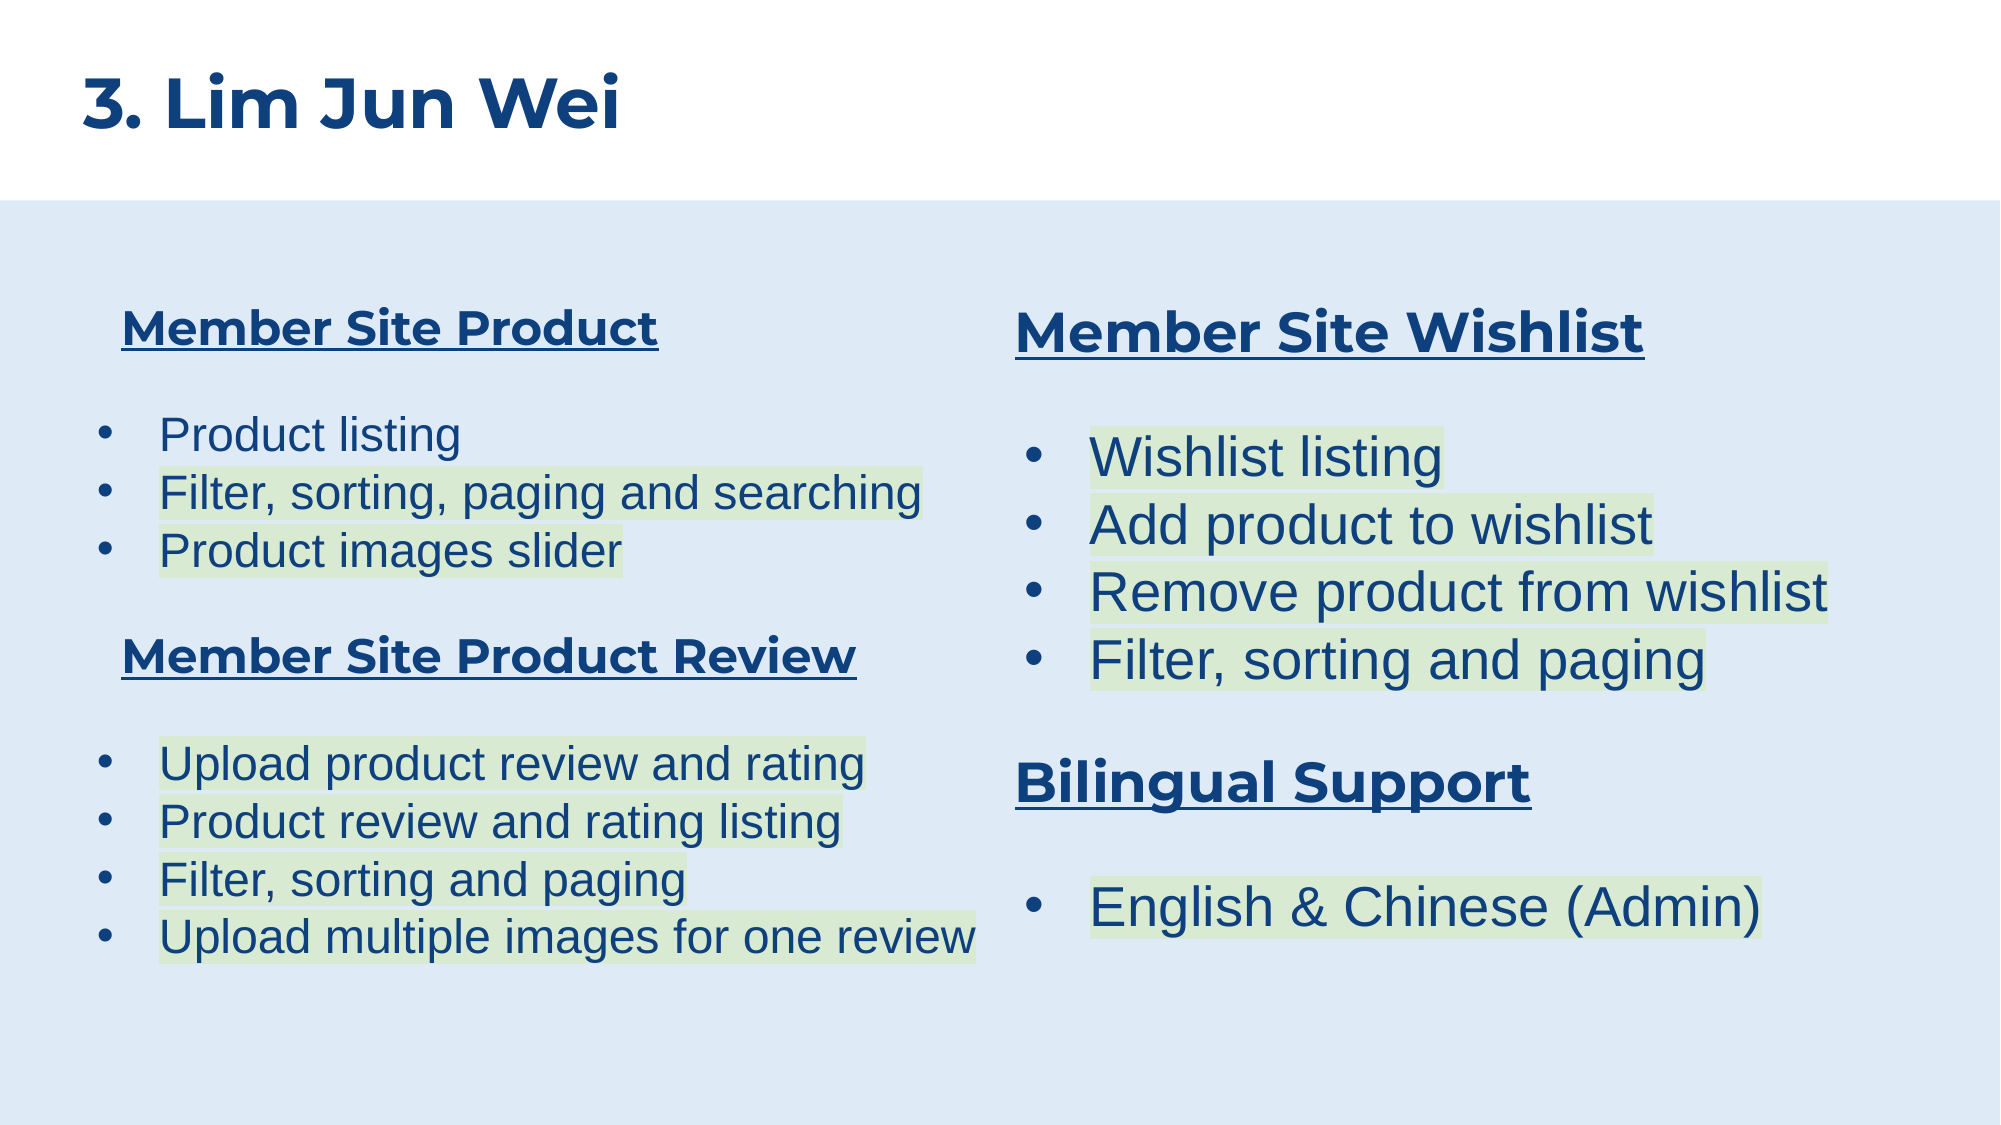

# 3. Lim Jun Wei
Member Site Product
Product listing
Filter, sorting, paging and searching
Product images slider
Member Site Product Review
Upload product review and rating
Product review and rating listing
Filter, sorting and paging
Upload multiple images for one review
Member Site Wishlist
Wishlist listing
Add product to wishlist
Remove product from wishlist
Filter, sorting and paging
Bilingual Support
English & Chinese (Admin)